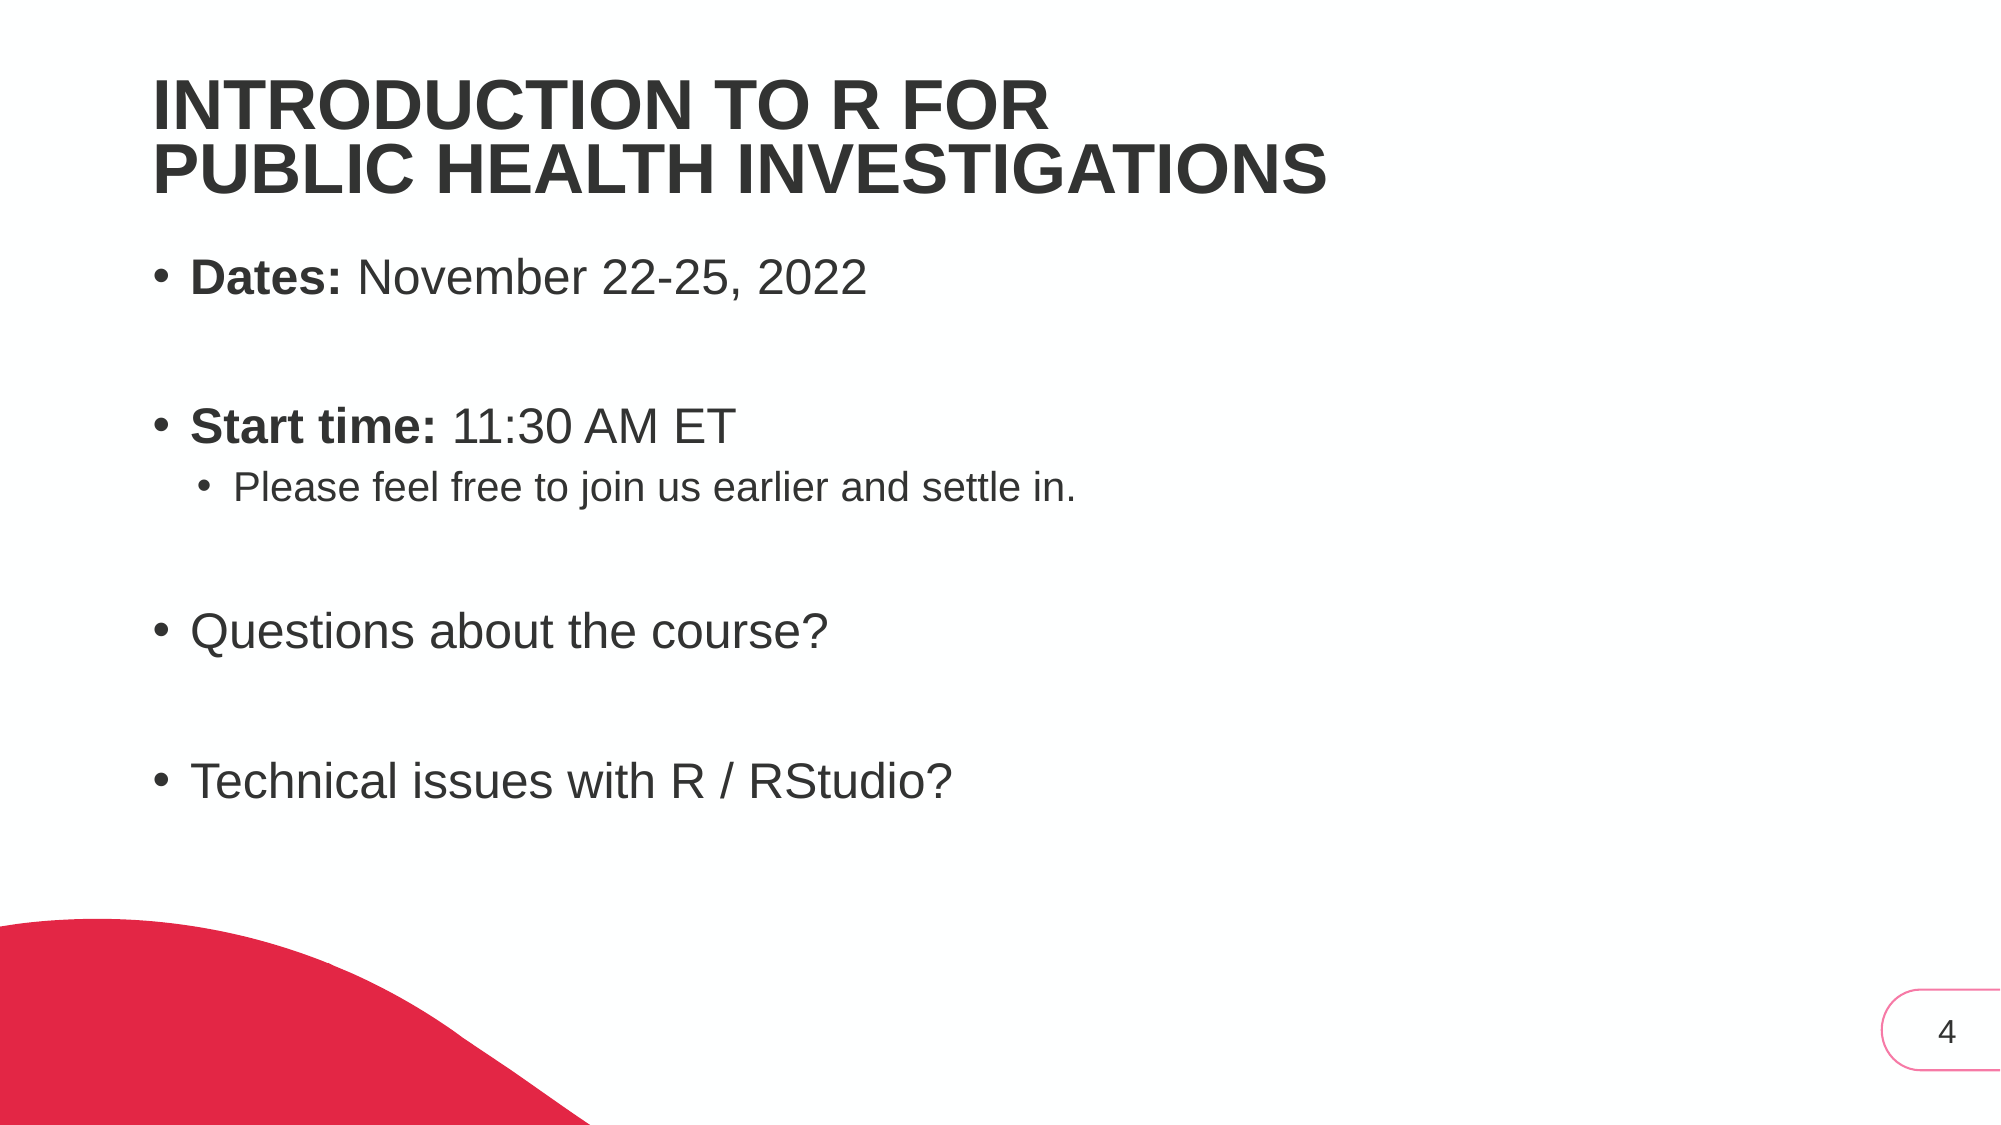

# Introduction to R for Public Health Investigations
Dates: November 22-25, 2022

Start time: 11:30 AM ET
Please feel free to join us earlier and settle in.

Questions about the course?

Technical issues with R / RStudio?